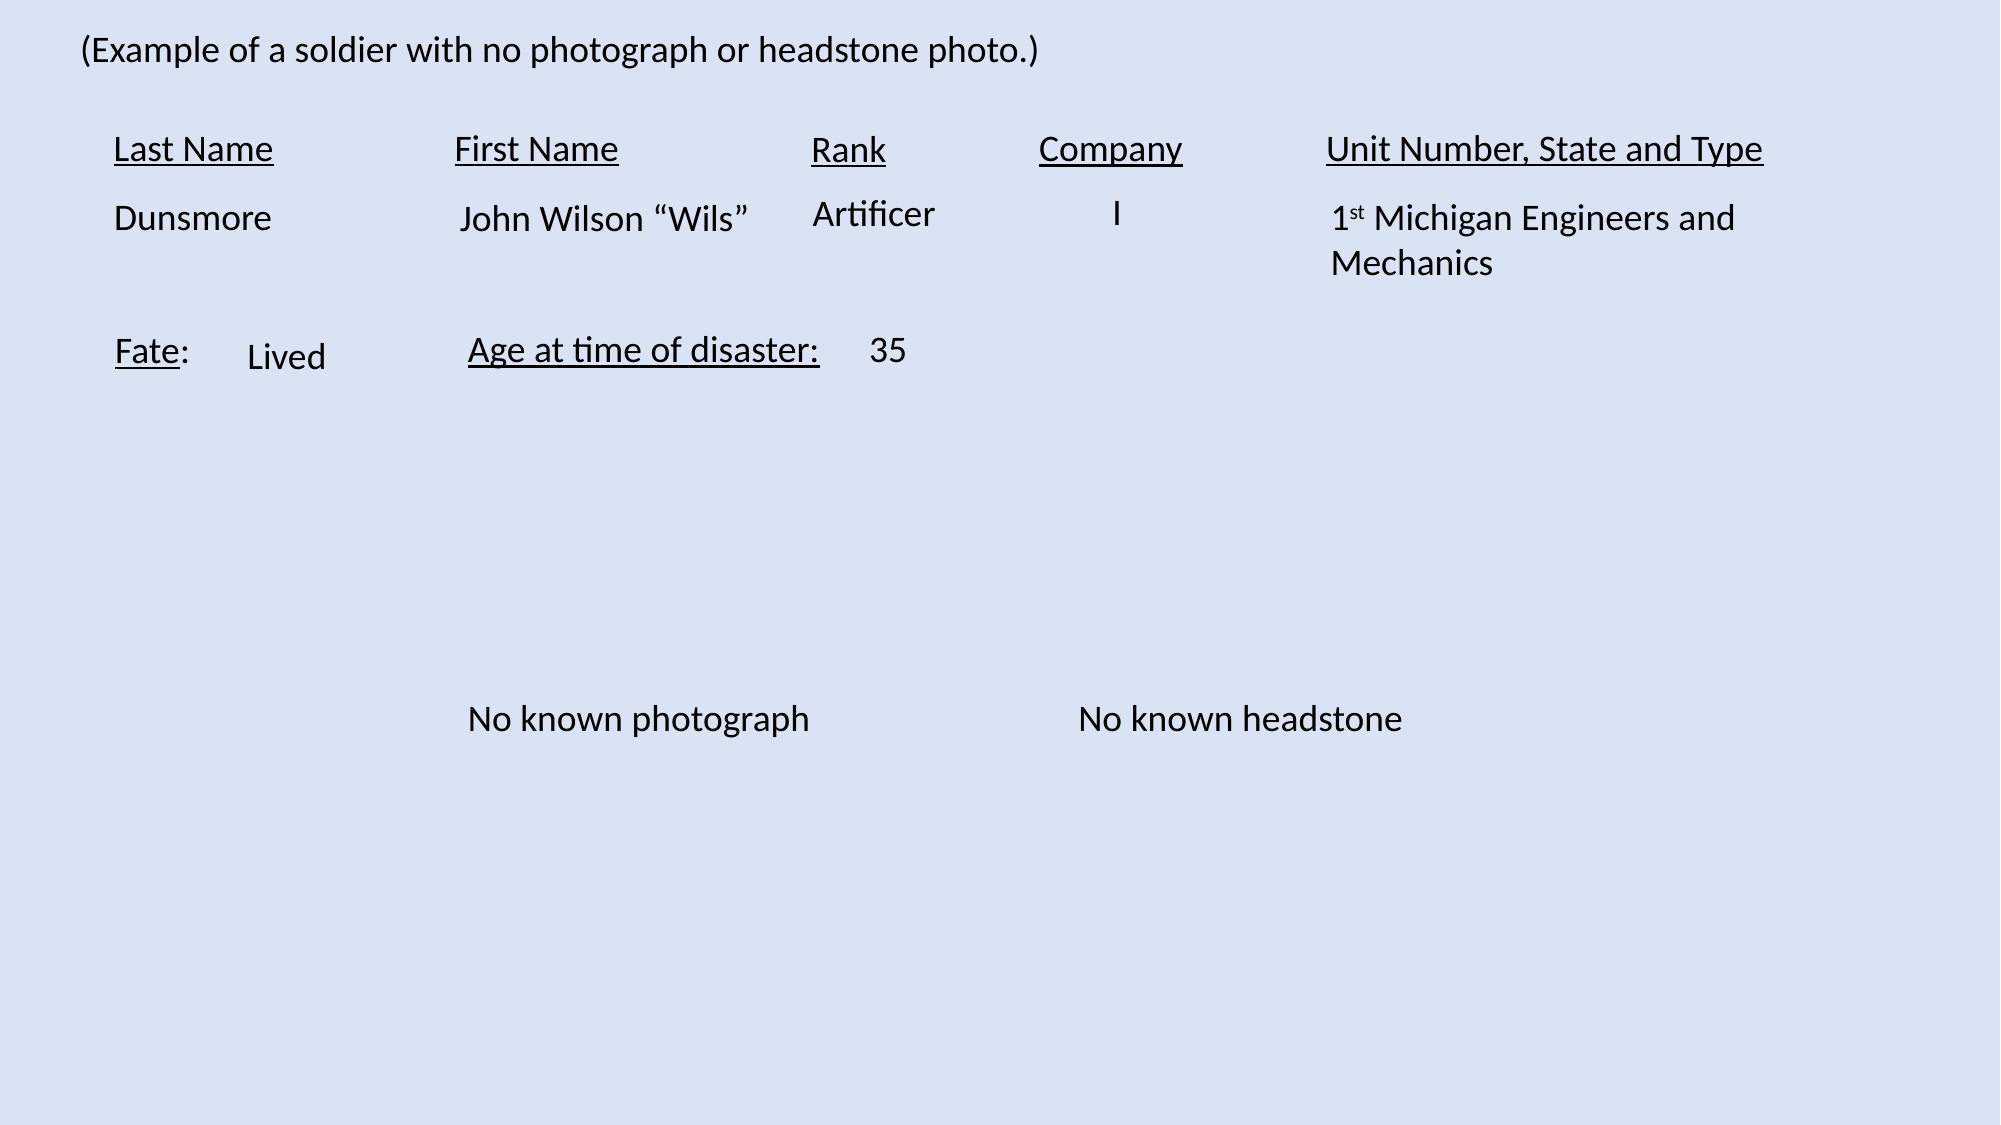

(Example of a soldier with no photograph or headstone photo.)
Unit Number, State and Type
First Name
Last Name
Company
Rank
I
Artificer
Dunsmore
1st Michigan Engineers and Mechanics
John Wilson “Wils”
Age at time of disaster:
35
Fate:
Lived
No known photograph
No known headstone